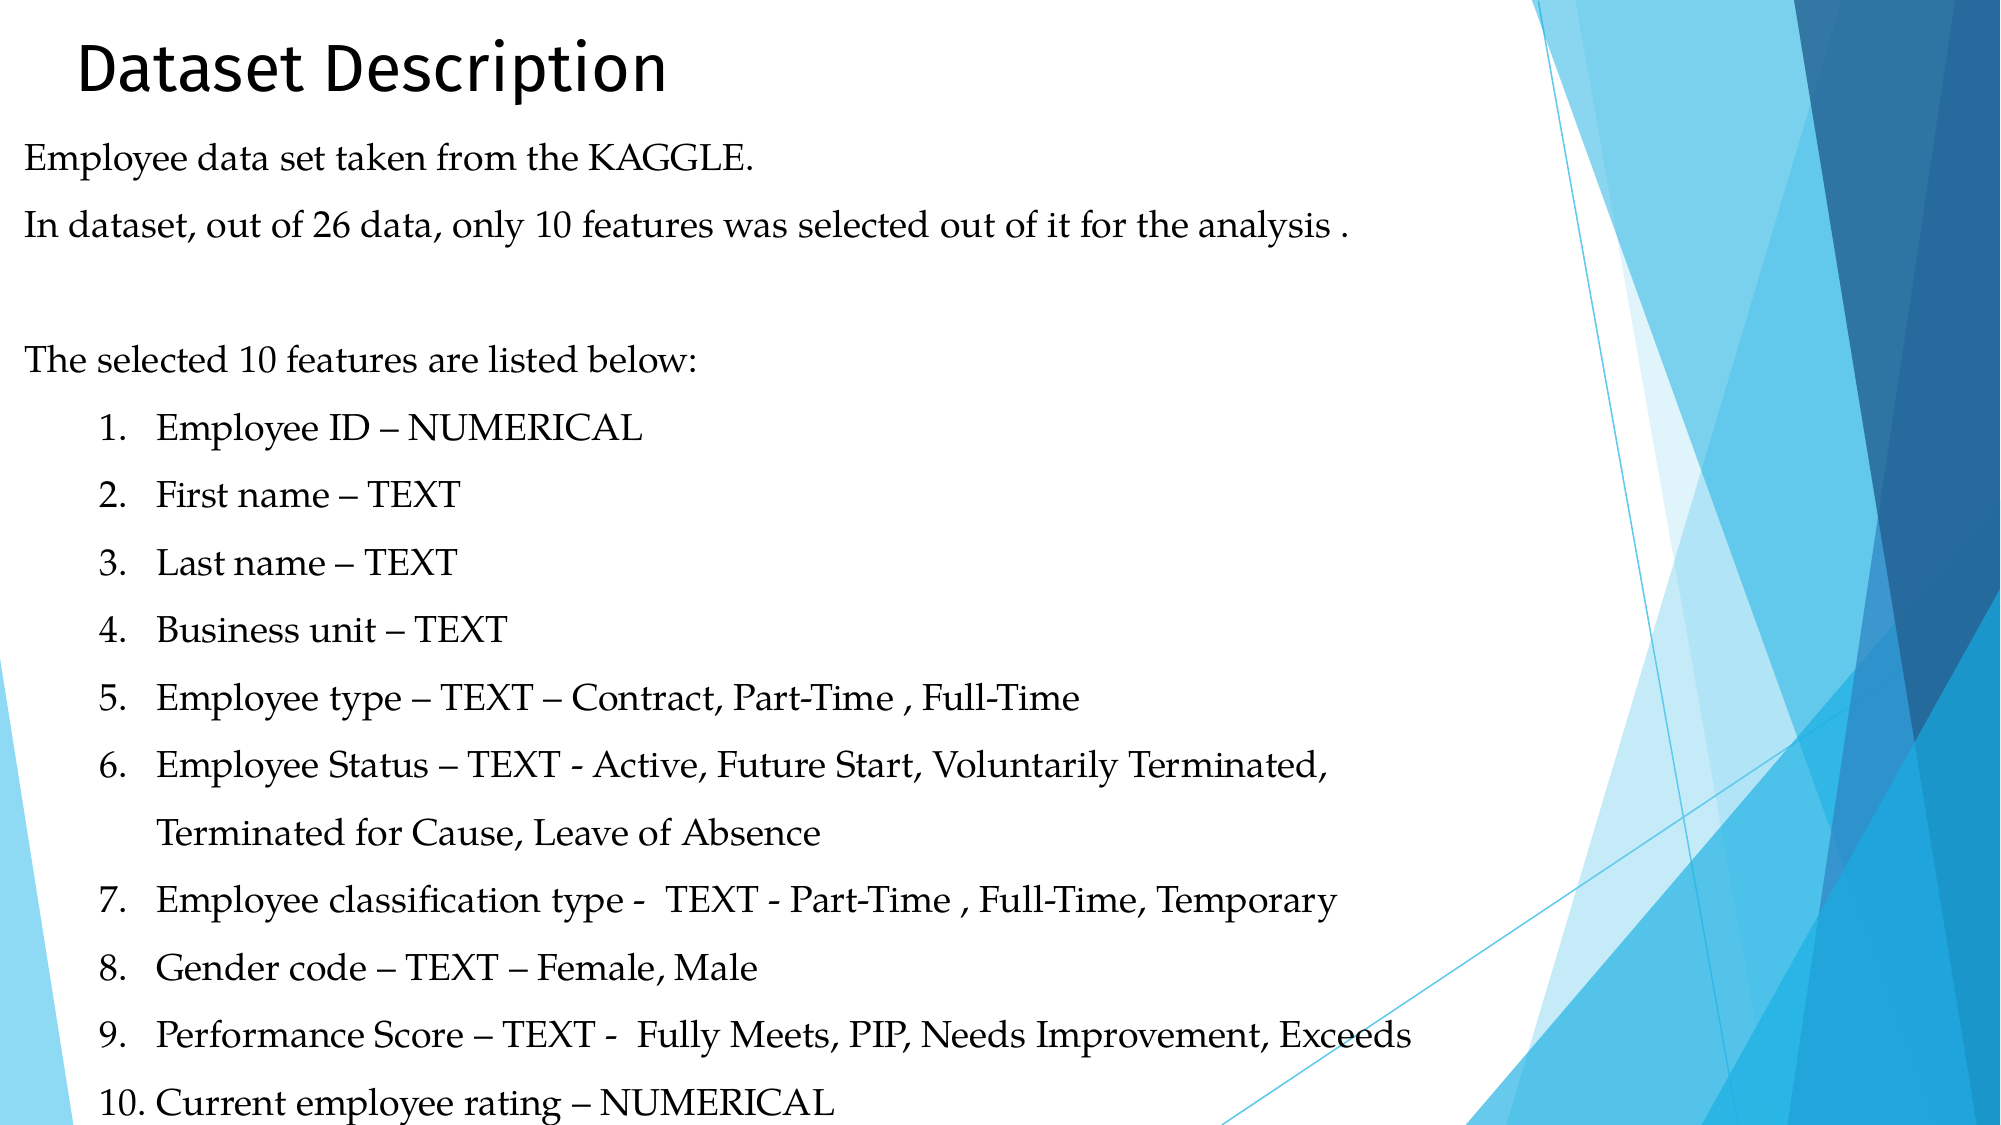

# Dataset Description
Employee data set taken from the KAGGLE.
﻿In dataset, out of 26 data, only 10 features was selected out of it for the analysis .

﻿The selected 10 features are listed below:
Employee ID – NUMERICAL
First name – TEXT
Last name – TEXT
Business unit – TEXT
﻿Employee type – TEXT – Contract, Part-Time , Full-Time
Employee Status – TEXT - Active, Future Start, Voluntarily Terminated, Terminated for Cause, Leave of Absence
Employee classification type -  TEXT - Part-Time , Full-Time, Temporary
﻿Gender code – TEXT – Female, Male
Performance Score – TEXT -  Fully Meets, PIP, Needs Improvement, Exceeds
Current employee rating – NUMERICAL